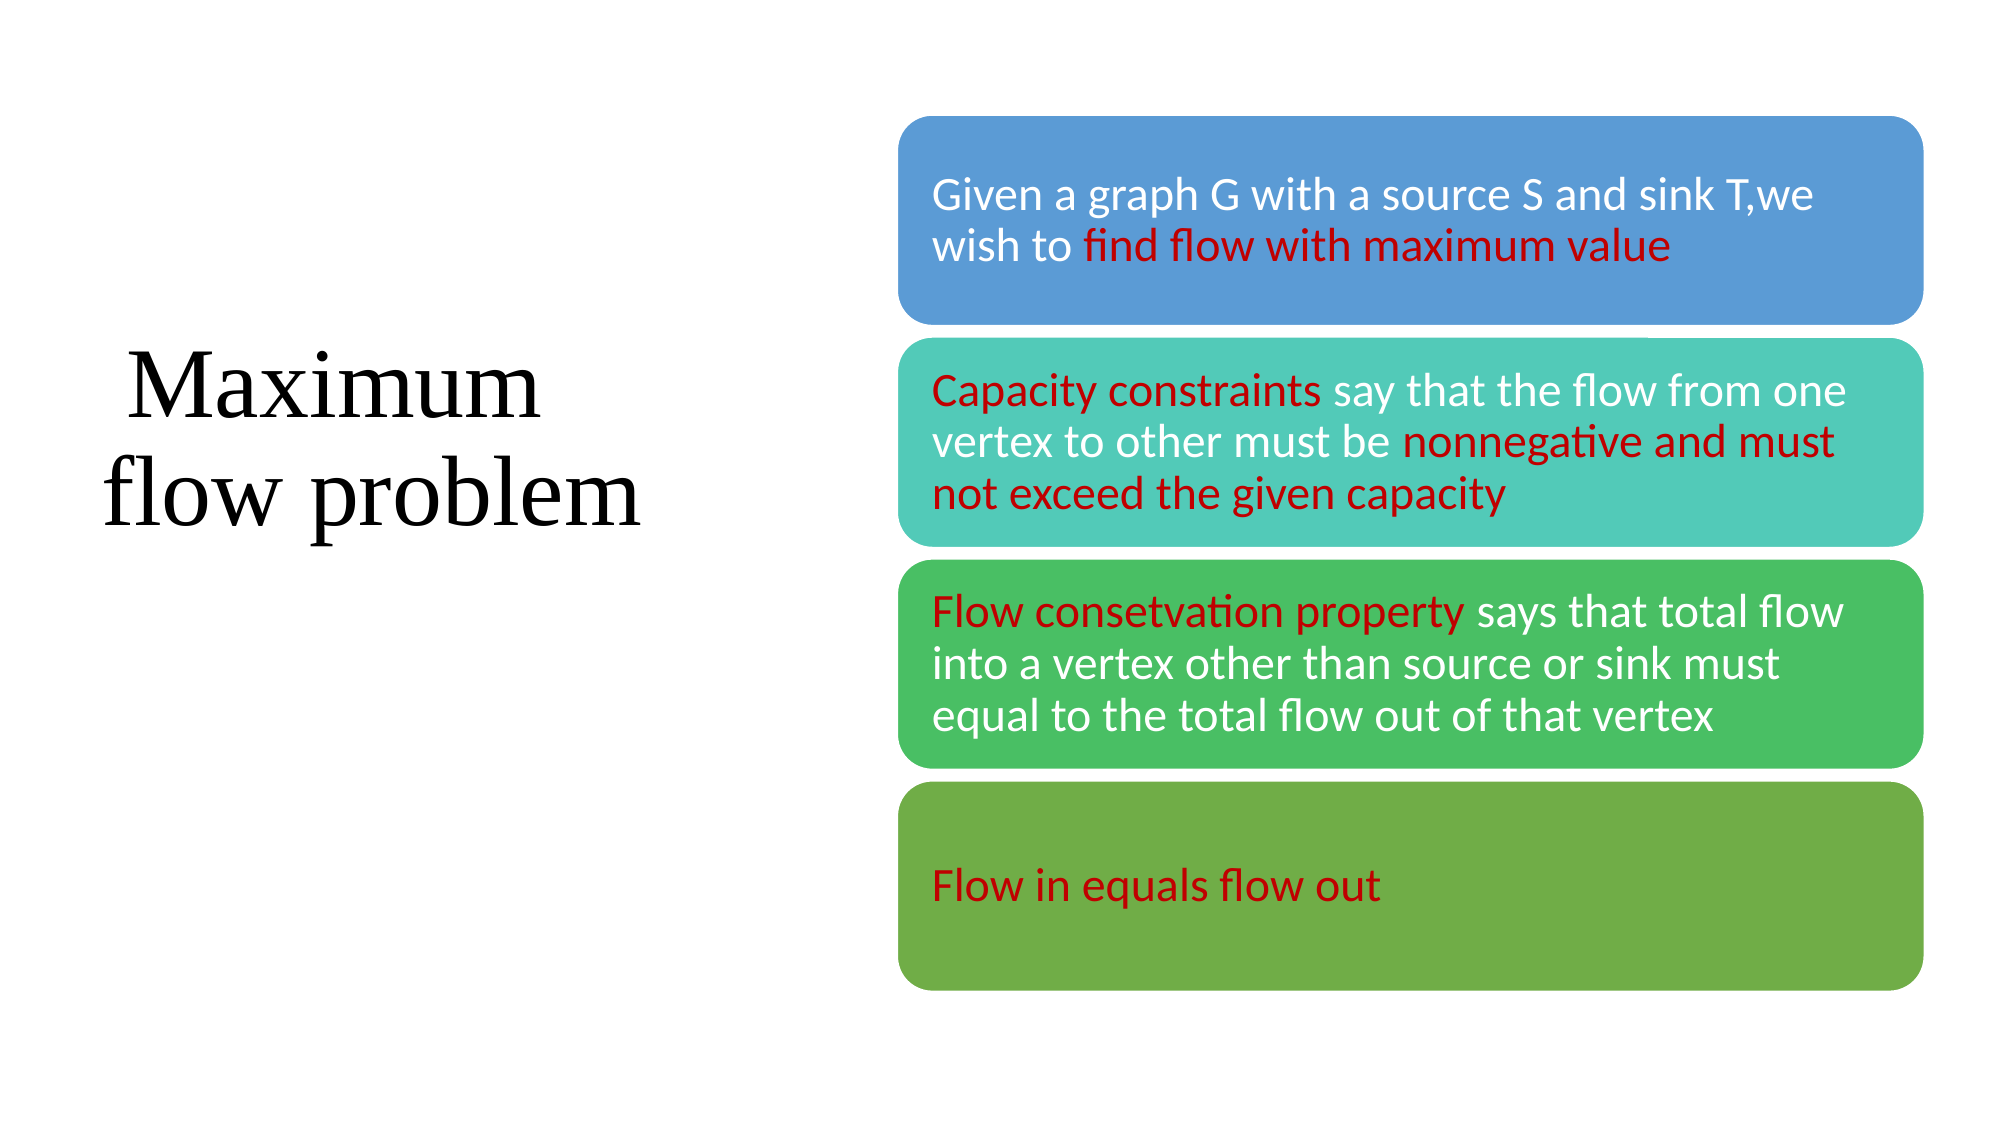

# Maximum flow problem
Given a graph G with a source S and sink T,we wish to find flow with maximum value
Capacity constraints say that the flow from one vertex to other must be nonnegative and must not exceed the given capacity
Flow consetvation property says that total flow into a vertex other than source or sink must equal to the total flow out of that vertex
Flow in equals flow out